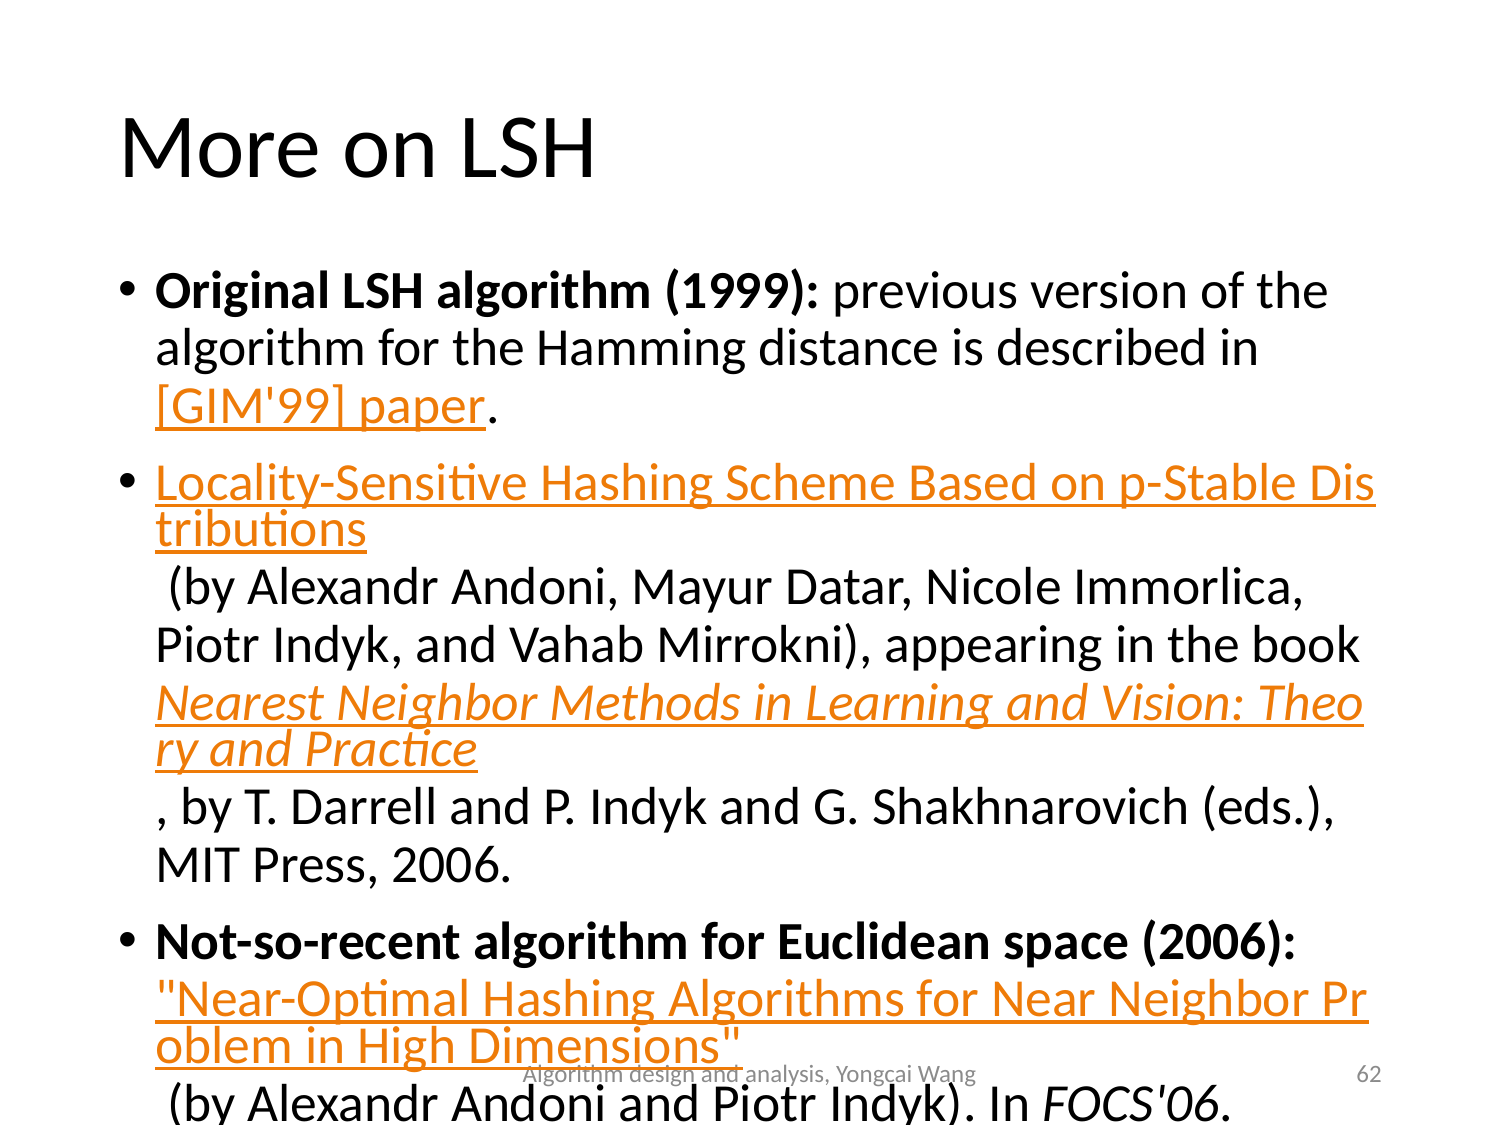

# More on LSH
Original LSH algorithm (1999): previous version of the algorithm for the Hamming distance is described in [GIM'99] paper.
Locality-Sensitive Hashing Scheme Based on p-Stable Distributions (by Alexandr Andoni, Mayur Datar, Nicole Immorlica, Piotr Indyk, and Vahab Mirrokni), appearing in the book Nearest Neighbor Methods in Learning and Vision: Theory and Practice, by T. Darrell and P. Indyk and G. Shakhnarovich (eds.), MIT Press, 2006.
Not-so-recent algorithm for Euclidean space (2006): "Near-Optimal Hashing Algorithms for Near Neighbor Problem in High Dimensions" (by Alexandr Andoni and Piotr Indyk). In FOCS'06.

Algorithm design and analysis, Yongcai Wang
62